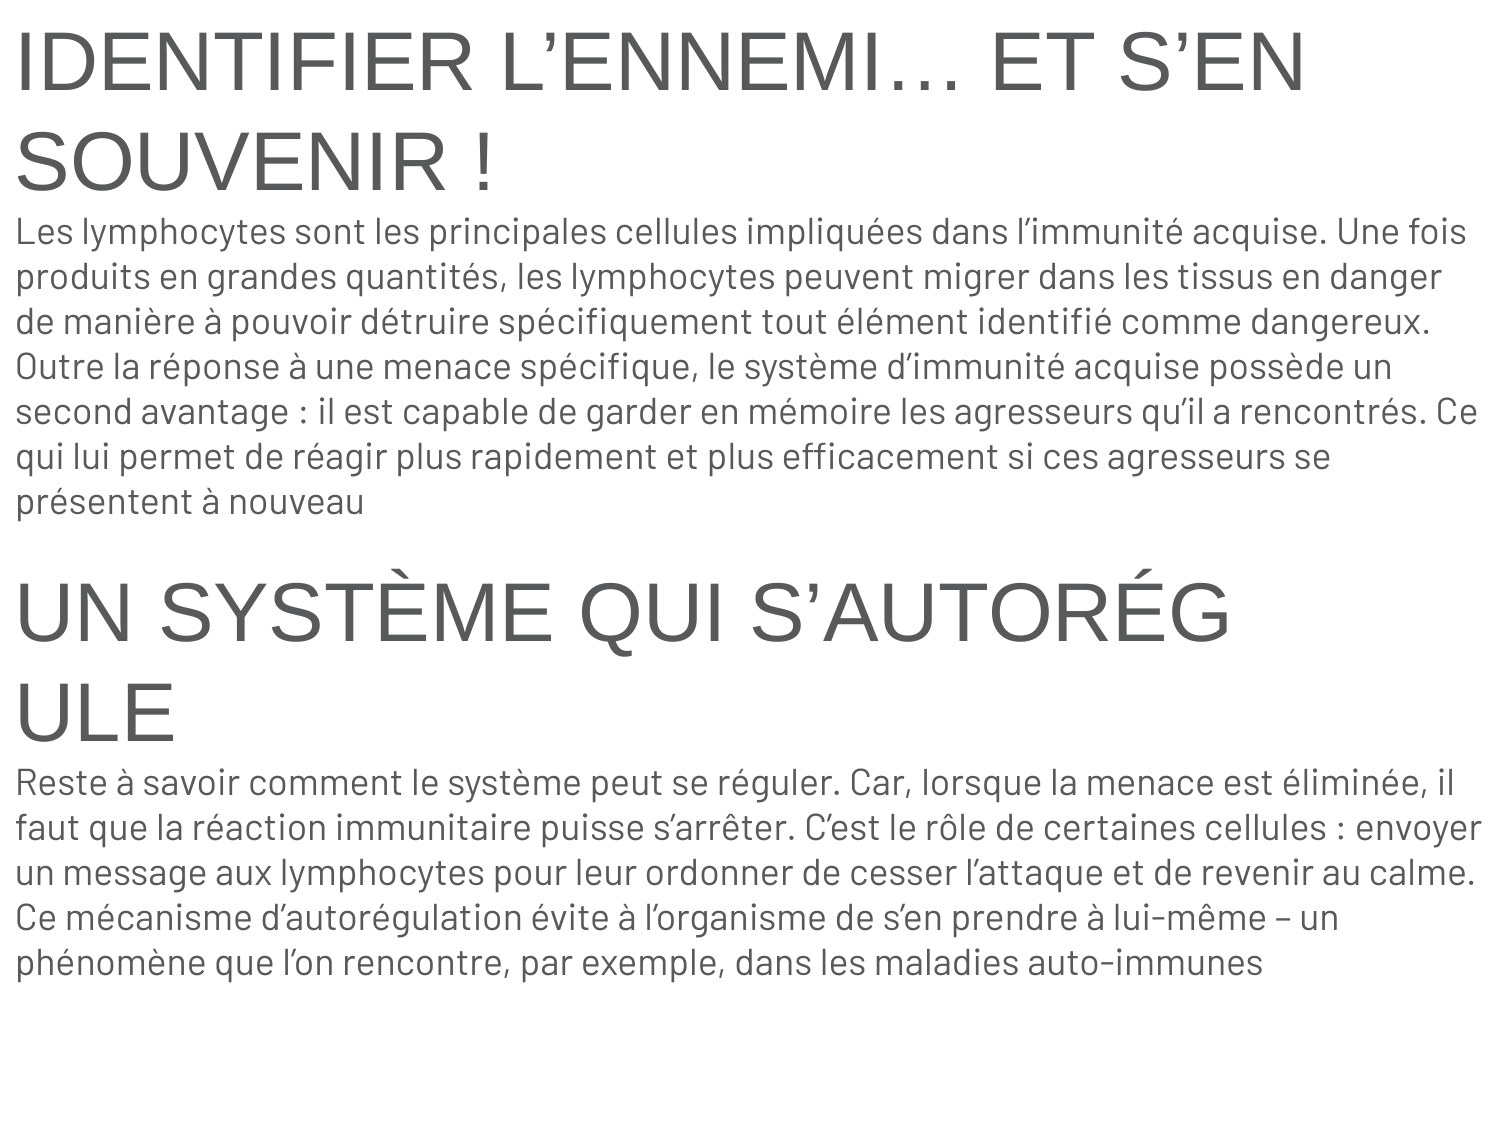

IDENTIFIER L’ENNEMI… ET S’EN SOUVENIR !
Les lymphocytes sont les principales cellules impliquées dans l’immunité acquise. Une fois produits en grandes quantités, les lymphocytes peuvent migrer dans les tissus en danger de manière à pouvoir détruire spécifiquement tout élément identifié comme dangereux.
Outre la réponse à une menace spécifique, le système d’immunité acquise possède un second avantage : il est capable de garder en mémoire les agresseurs qu’il a rencontrés. Ce qui lui permet de réagir plus rapidement et plus efficacement si ces agresseurs se présentent à nouveau
UN SYSTÈME QUI S’AUTORÉG
ULE
Reste à savoir comment le système peut se réguler. Car, lorsque la menace est éliminée, il faut que la réaction immunitaire puisse s’arrêter. C’est le rôle de certaines cellules : envoyer un message aux lymphocytes pour leur ordonner de cesser l’attaque et de revenir au calme. Ce mécanisme d’autorégulation évite à l’organisme de s’en prendre à lui-même – un phénomène que l’on rencontre, par exemple, dans les maladies auto-immunes